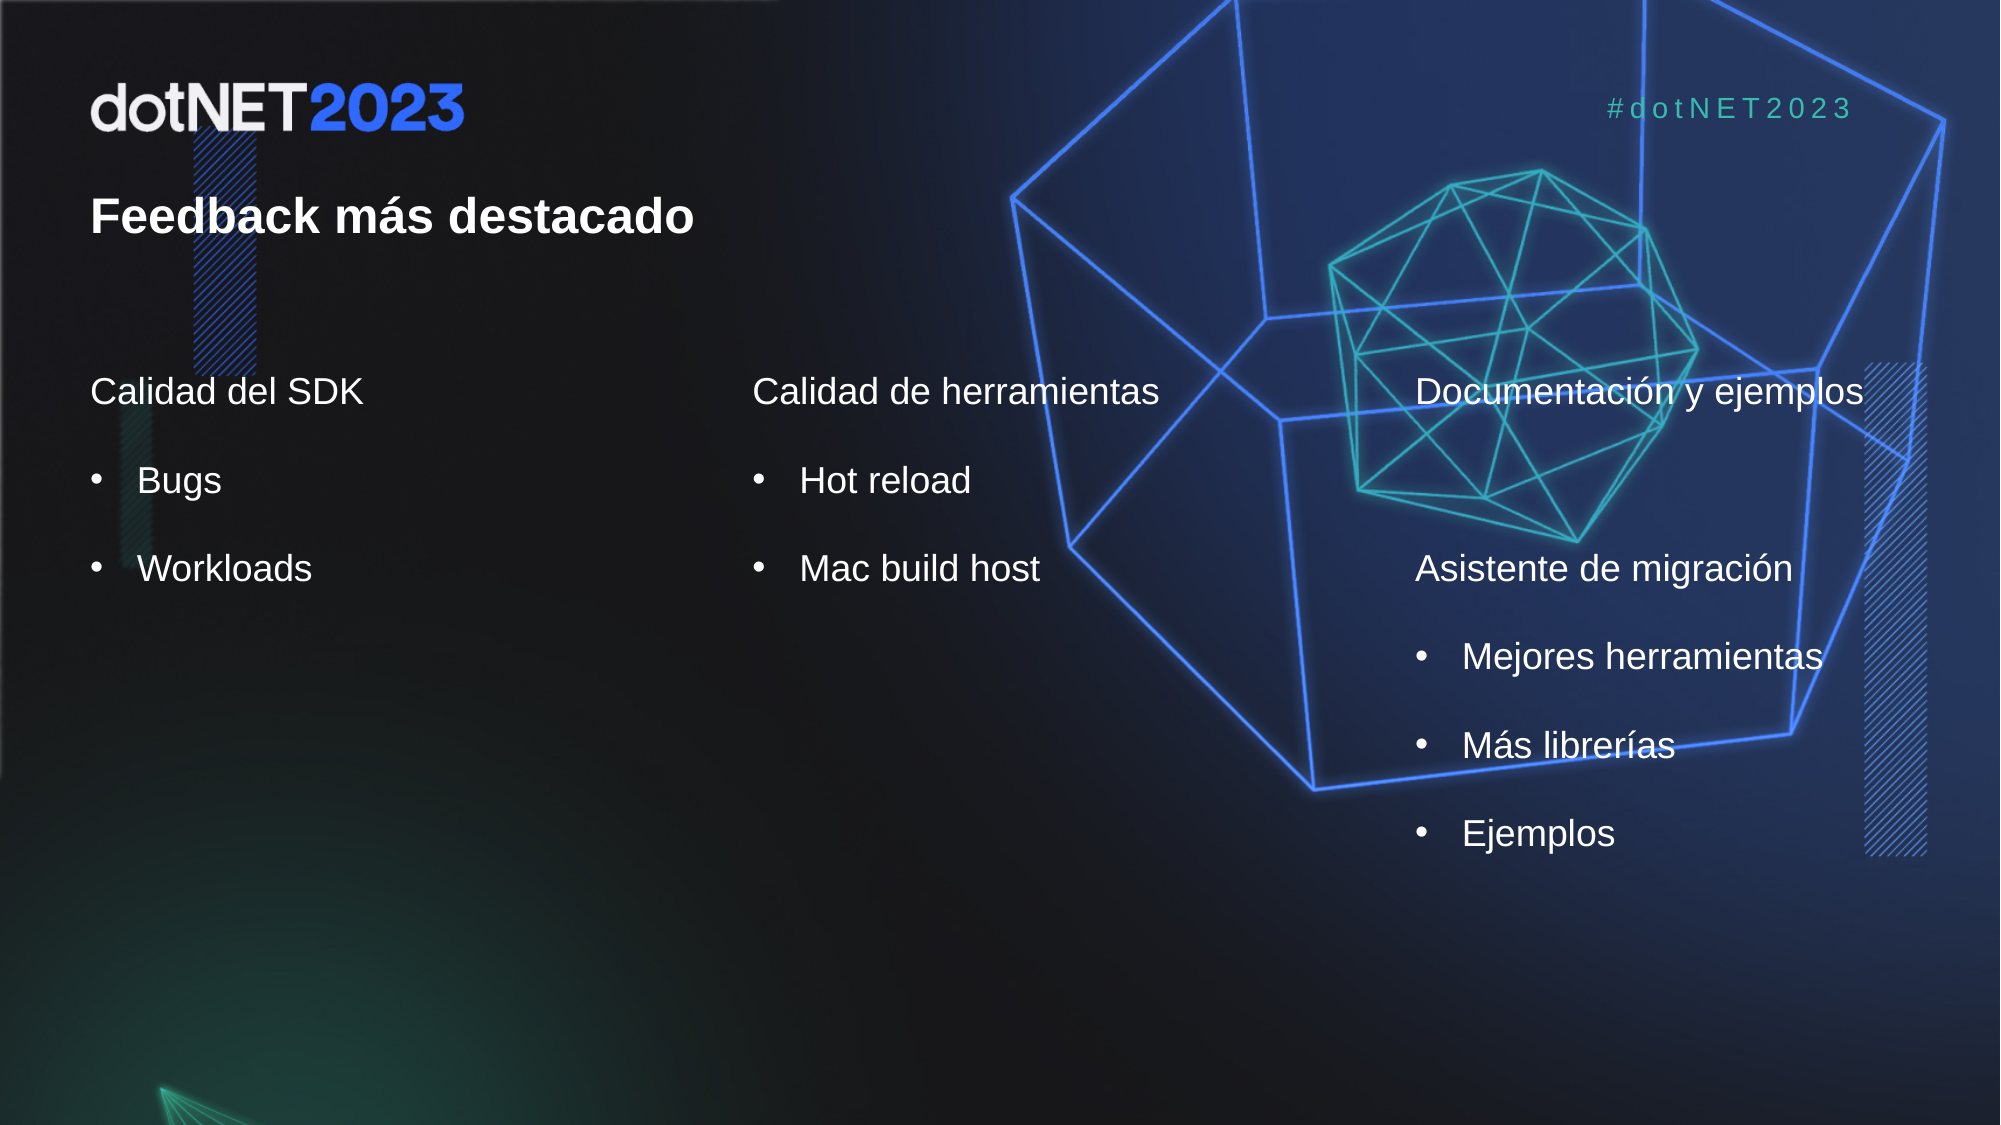

Feedback más destacado
Calidad del SDK
Bugs
Workloads
Calidad de herramientas
Hot reload
Mac build host

Documentación y ejemplos

Asistente de migración
Mejores herramientas
Más librerías
Ejemplos